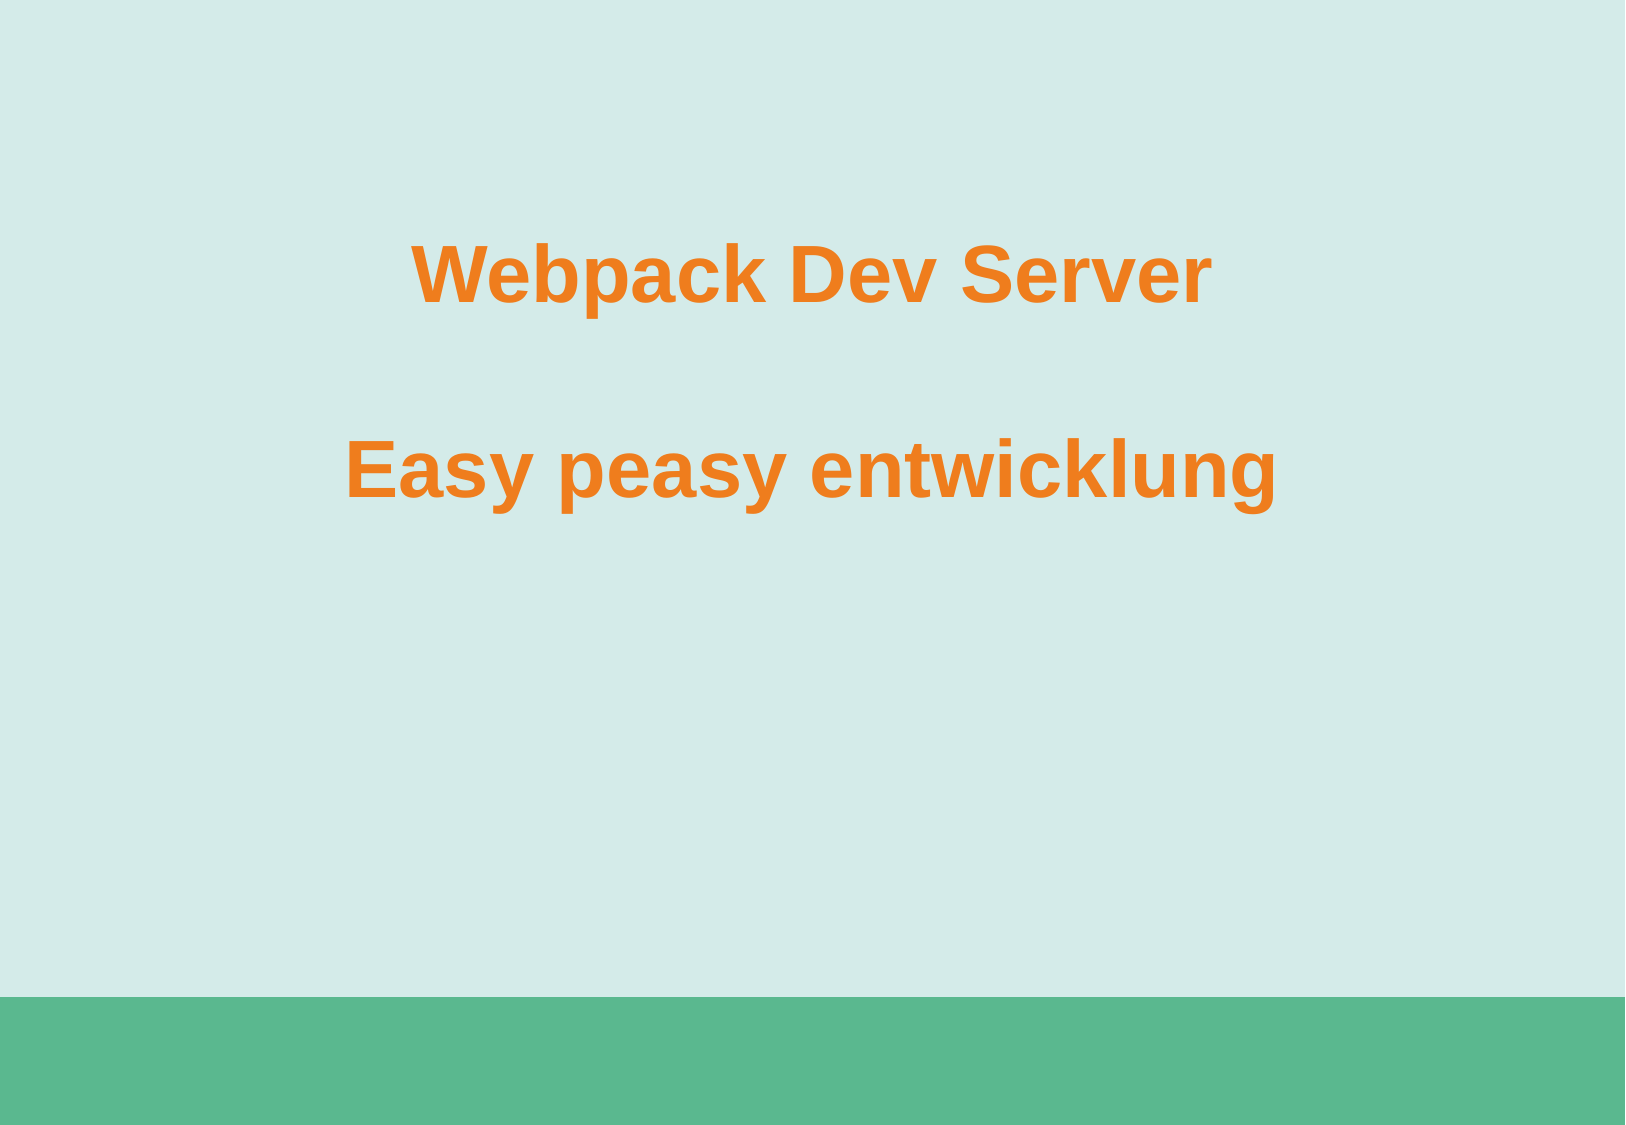

Webpack Dev Server

Easy peasy entwicklung
#